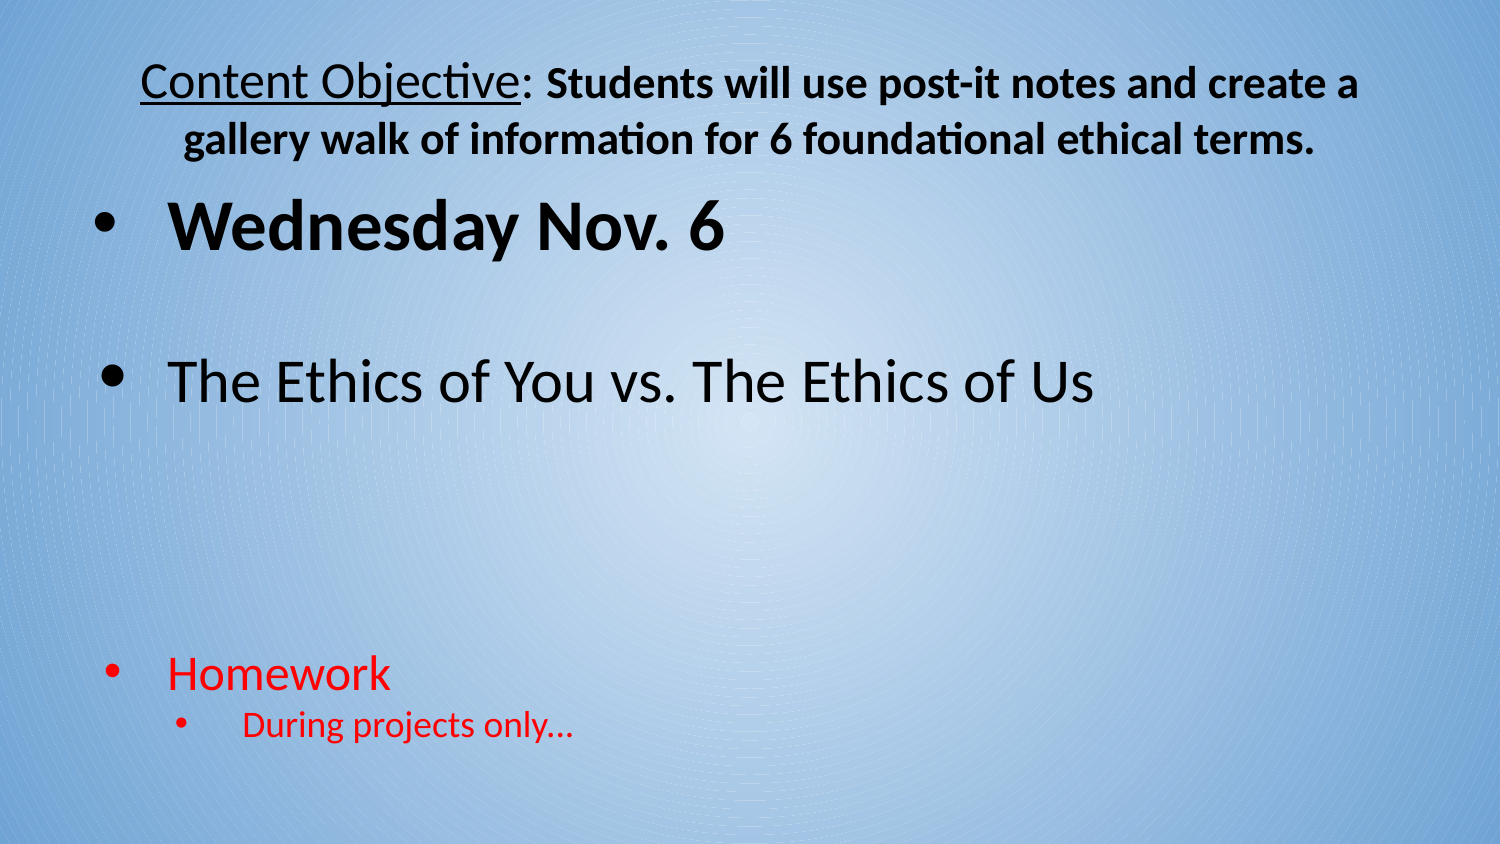

Content Objective: Students will use post-it notes and create a gallery walk of information for 6 foundational ethical terms.
Wednesday Nov. 6

The Ethics of You vs. The Ethics of Us

Homework
During projects only...